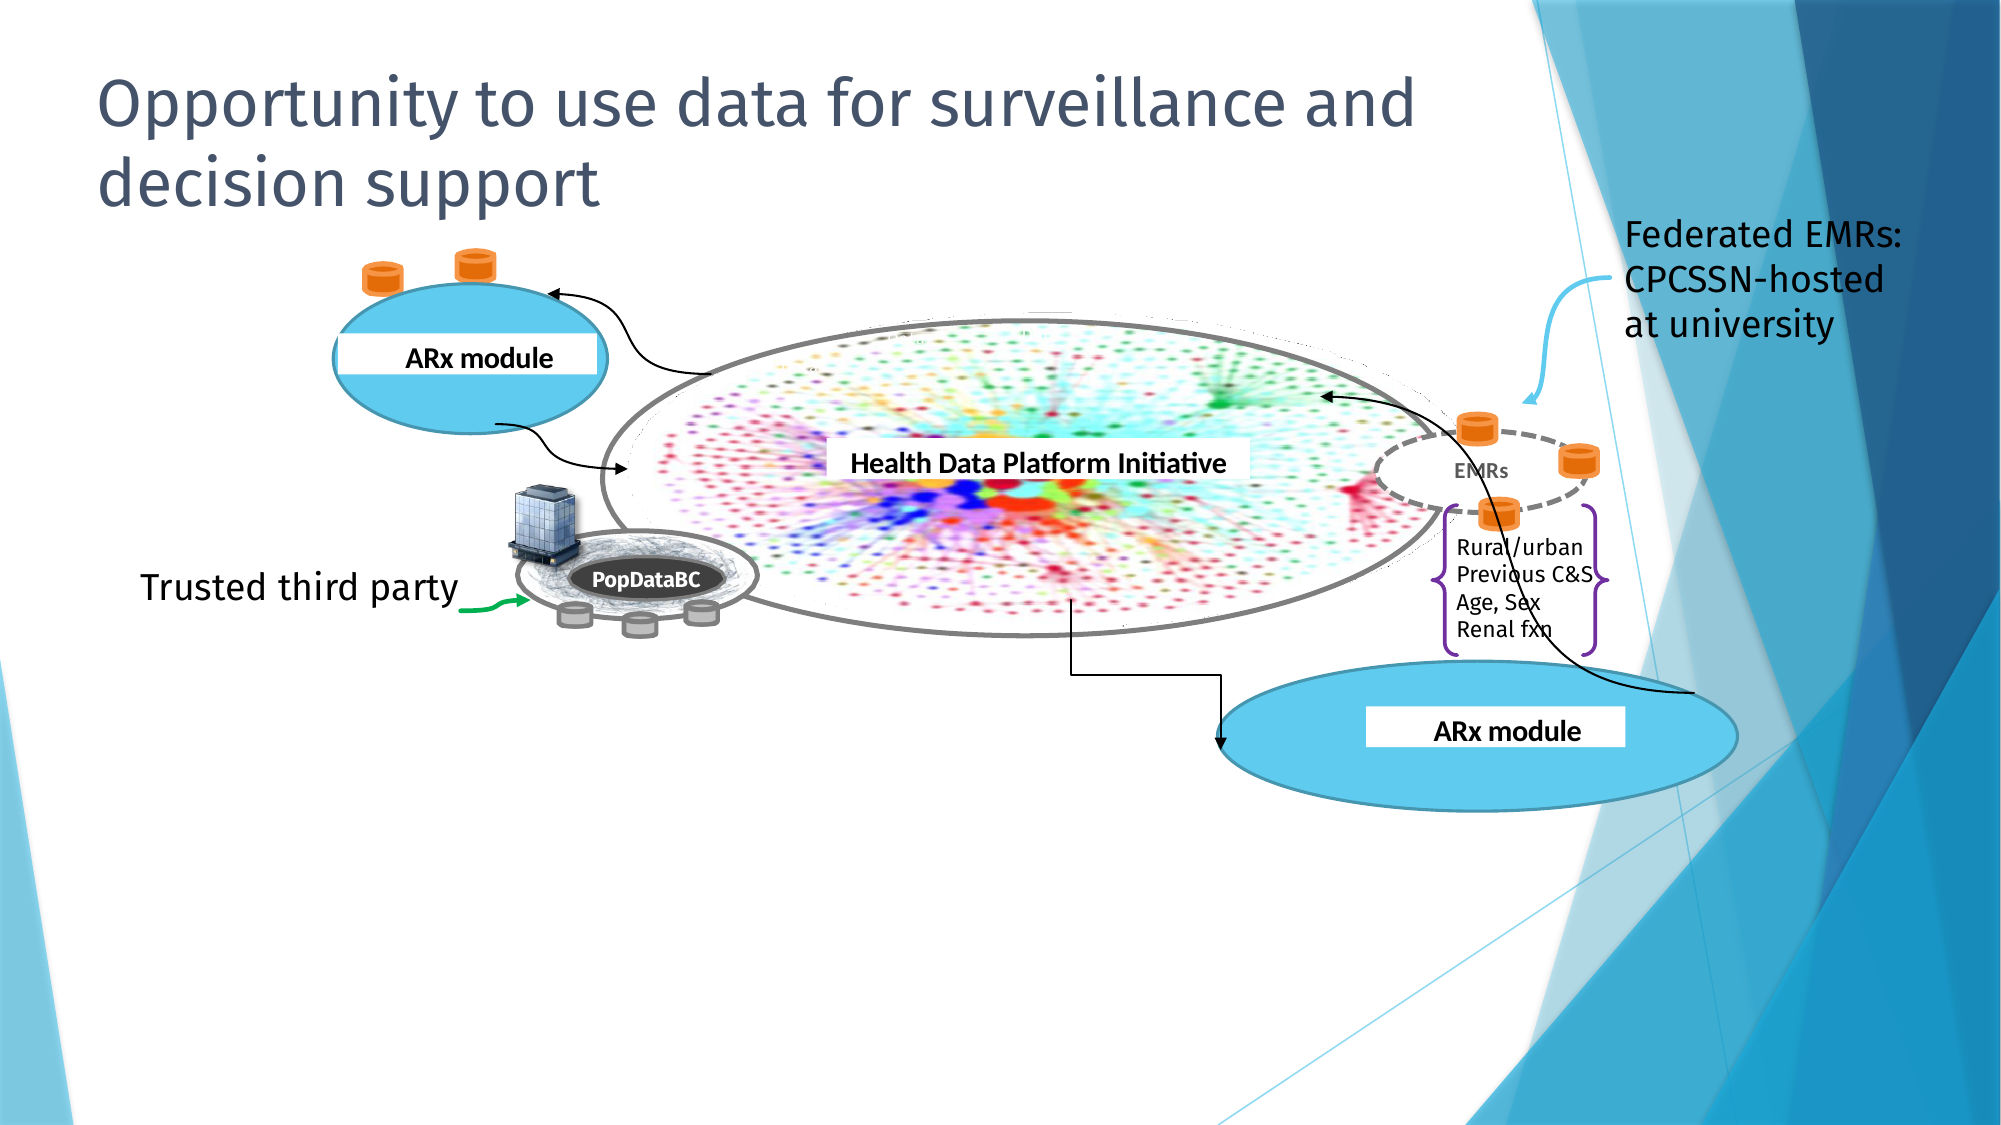

# Opportunity to use data for surveillance and decision support
Federated EMRs: CPCSSN-hosted at university

Data
Data
ARx module
Data

Health Data Platform Initiative

EMRs

Rural/urban
Previous C&S
Age, Sex
Renal fxn

Trusted third party

PopDataBC

ARx module